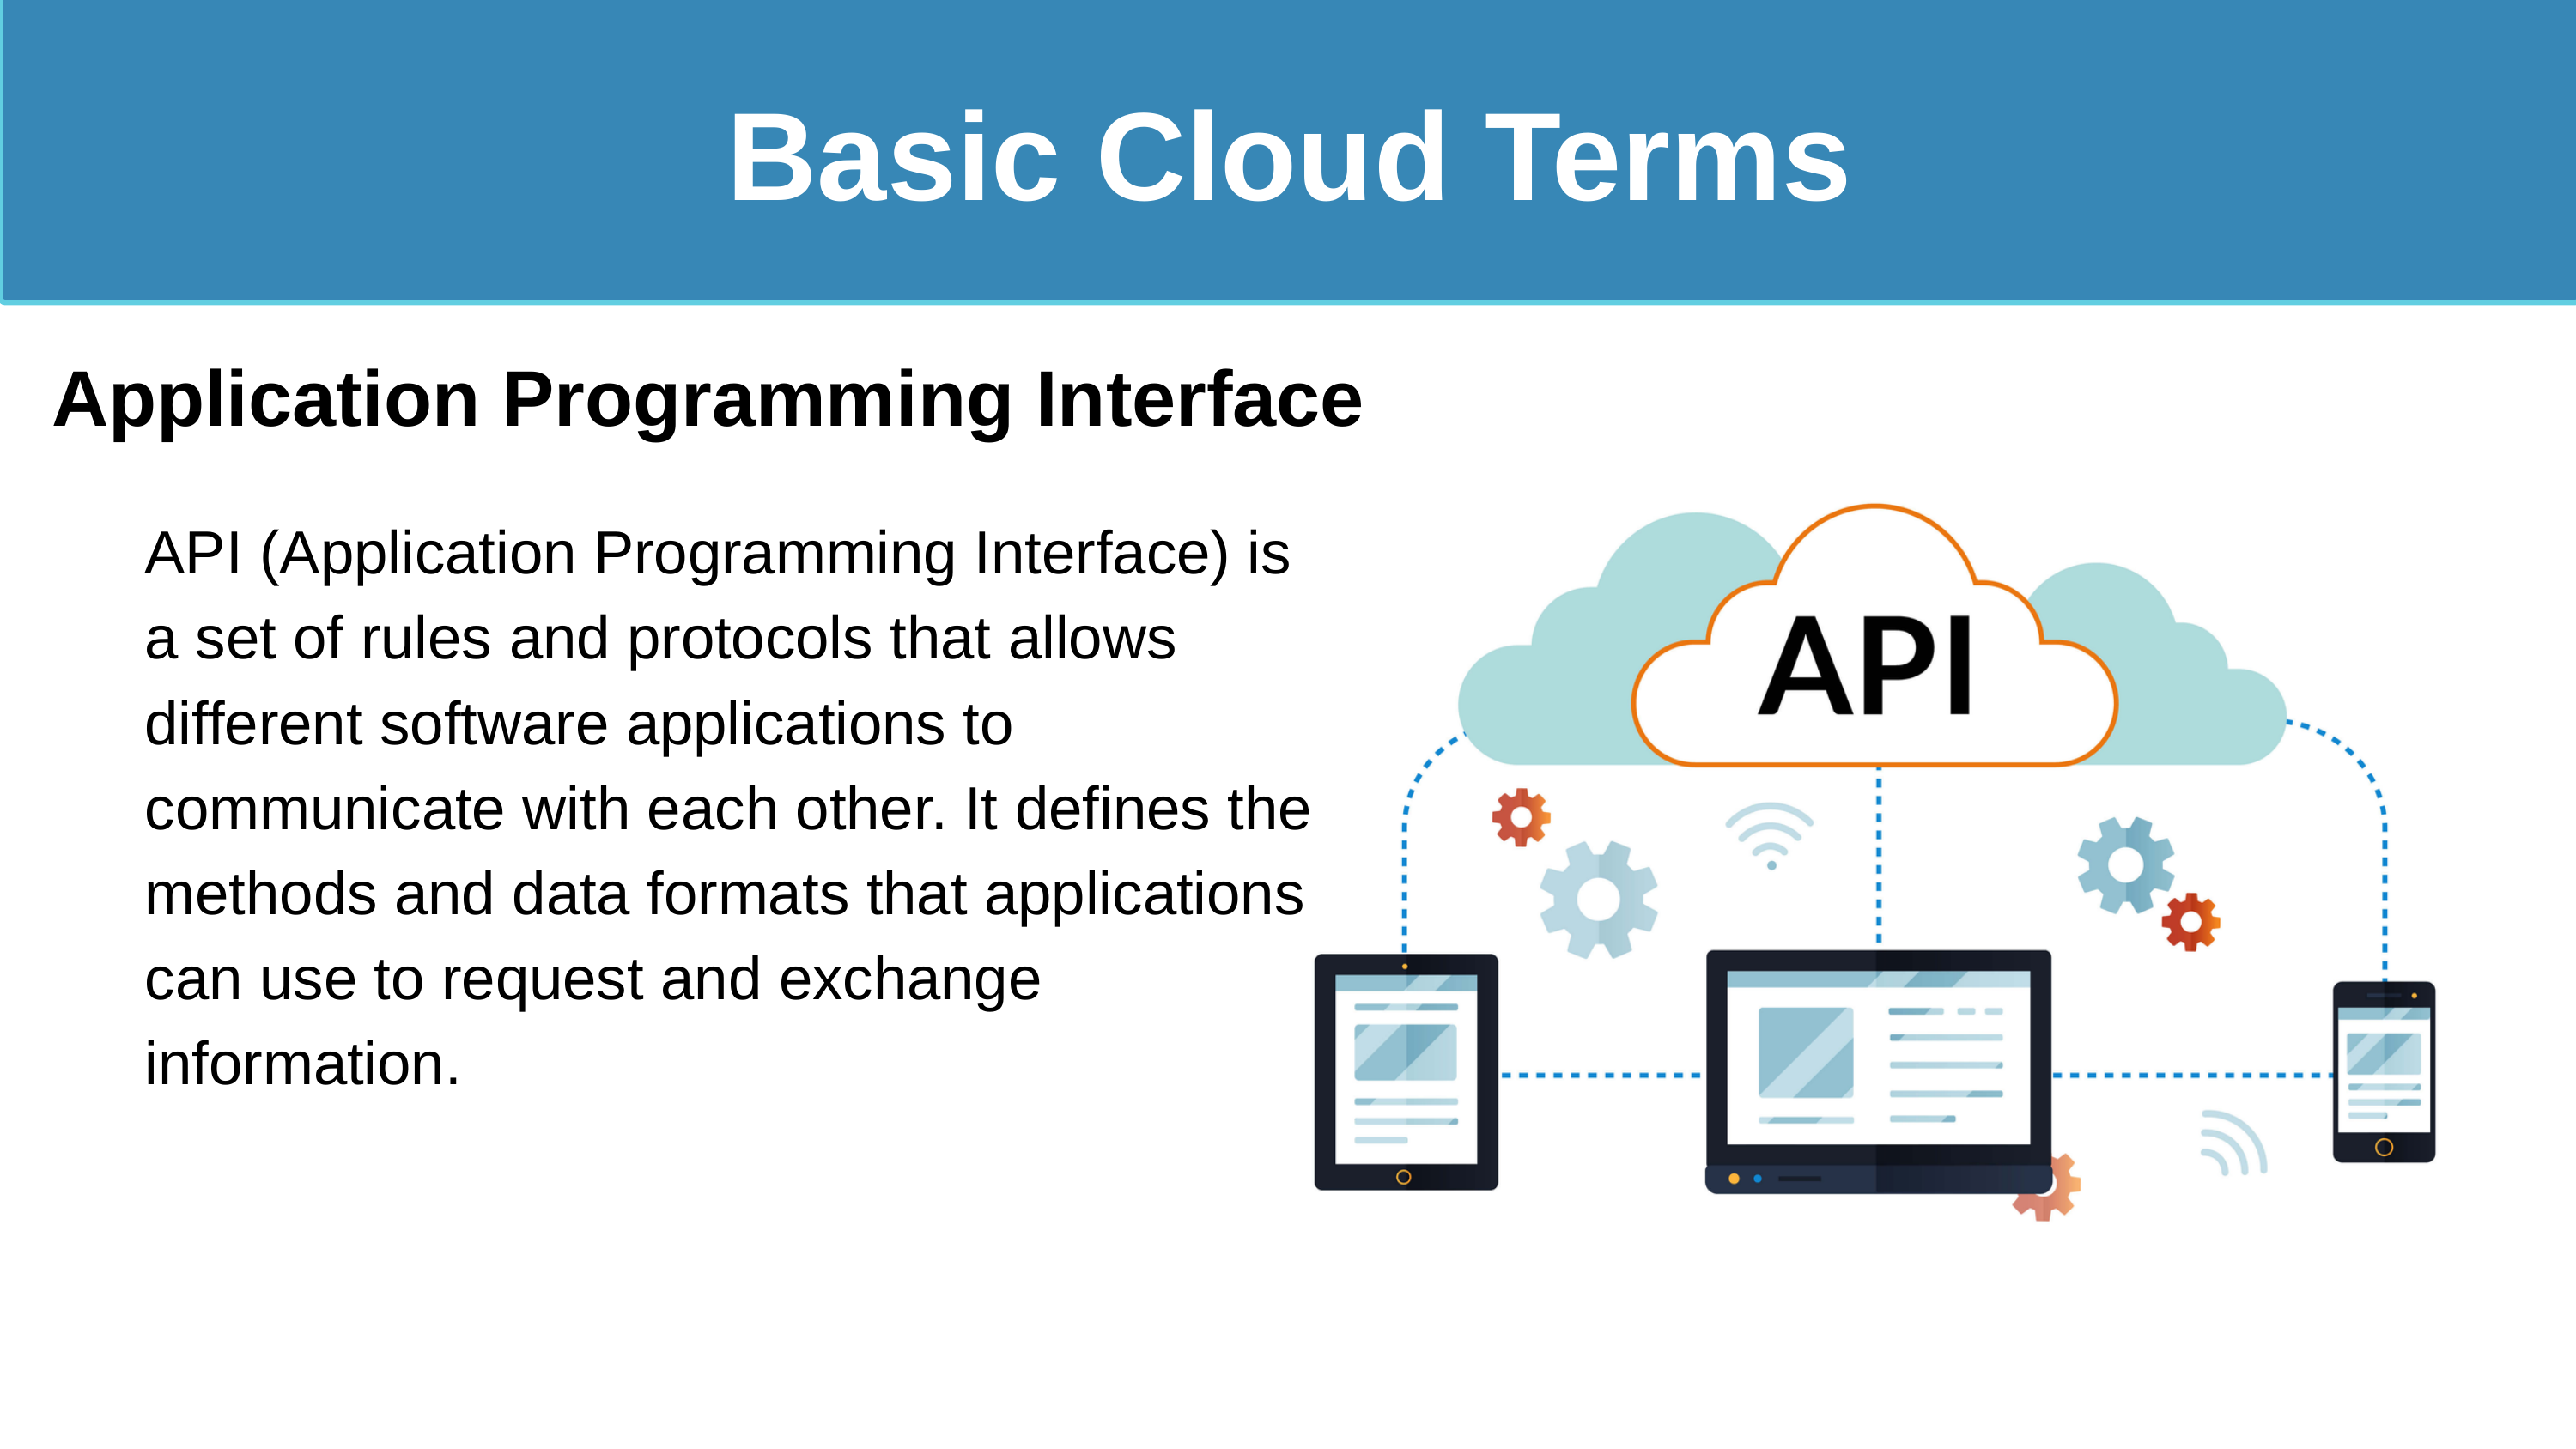

Basic Cloud Terms
Application Programming Interface

API (Application Programming Interface) is a set of rules and protocols that allows different software applications to communicate with each other. It defines the methods and data formats that applications can use to request and exchange information.